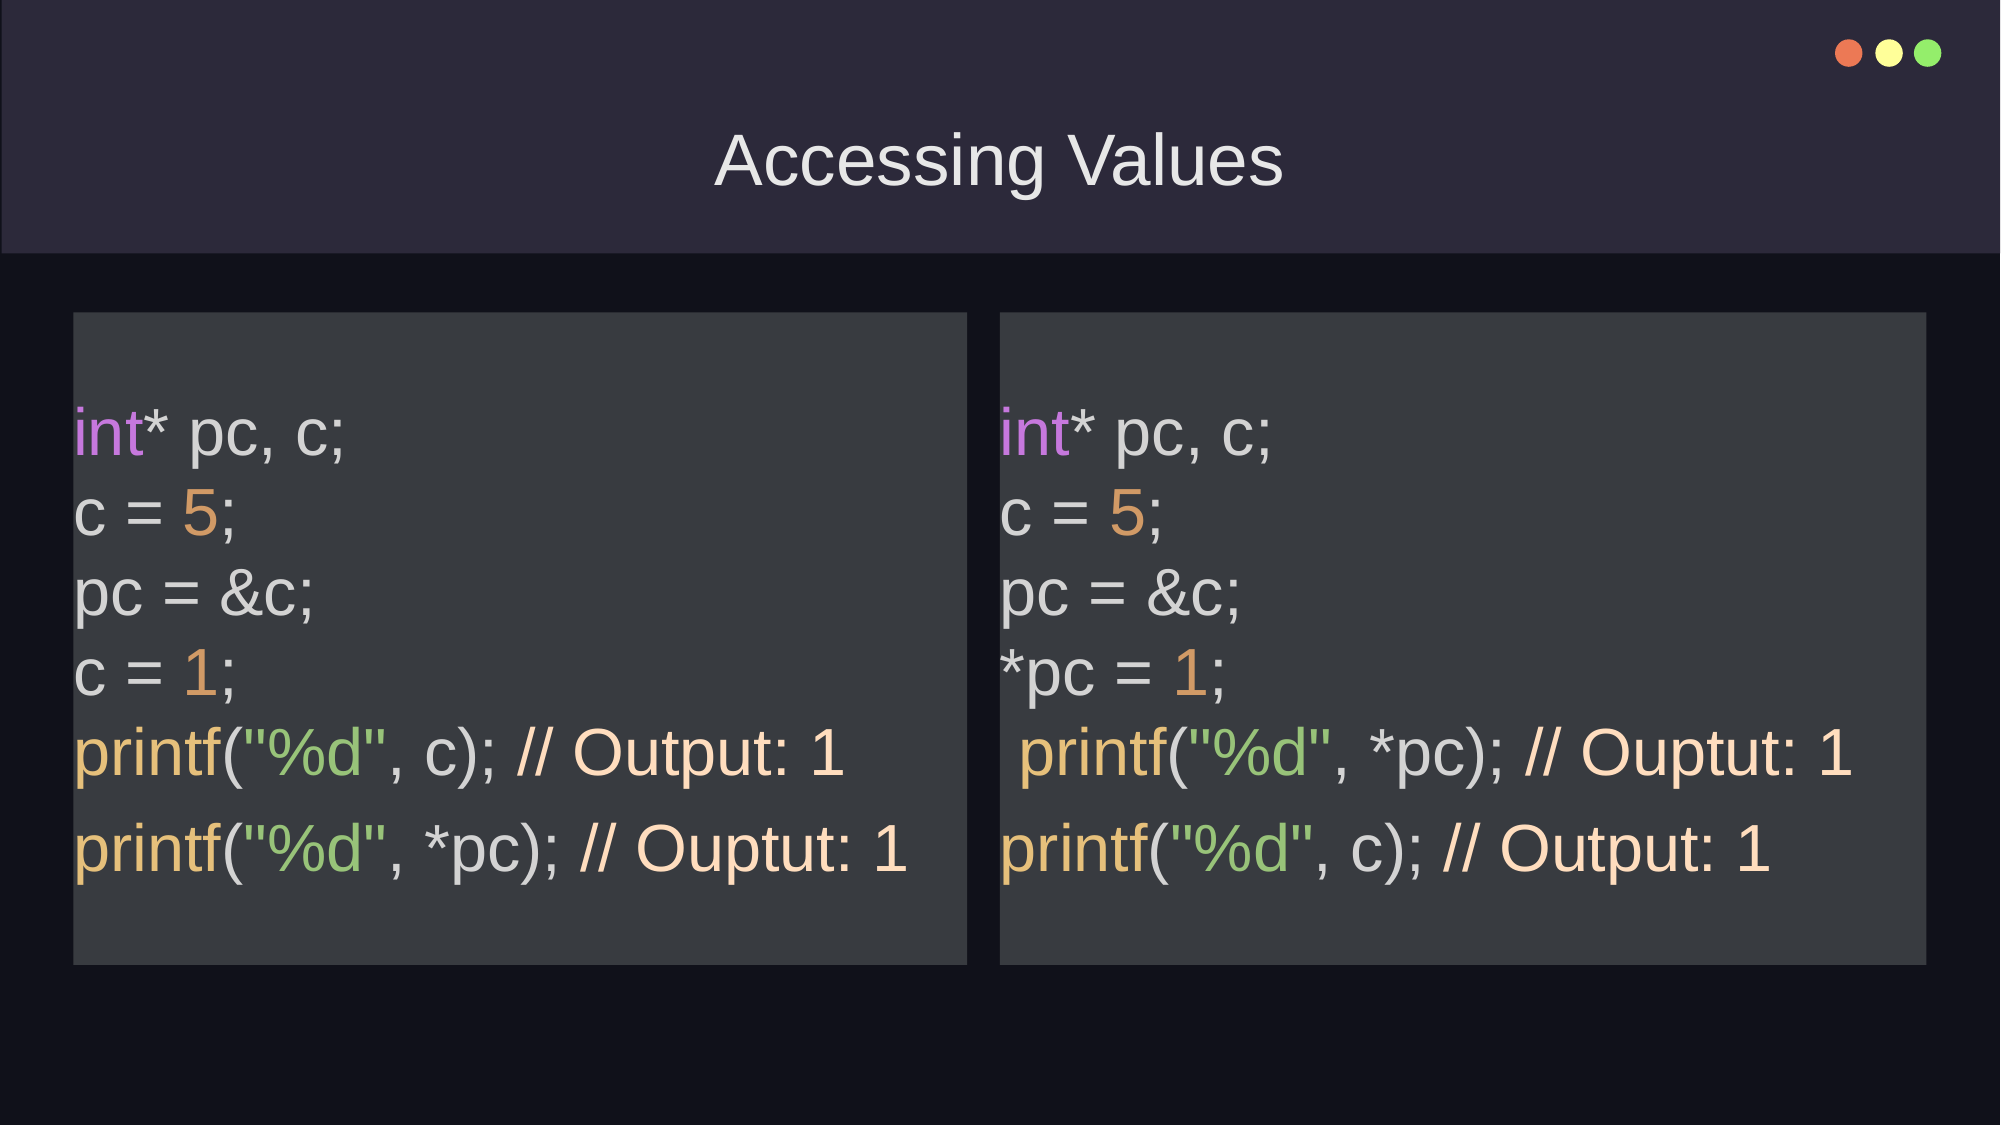

# Accessing Values
int* pc, c;
c = 5;
pc = &c;
c = 1;
printf("%d", c); // Output: 1
printf("%d", *pc); // Ouptut: 1
int* pc, c;
c = 5;
pc = &c;
*pc = 1;
 printf("%d", *pc); // Ouptut: 1
printf("%d", c); // Output: 1